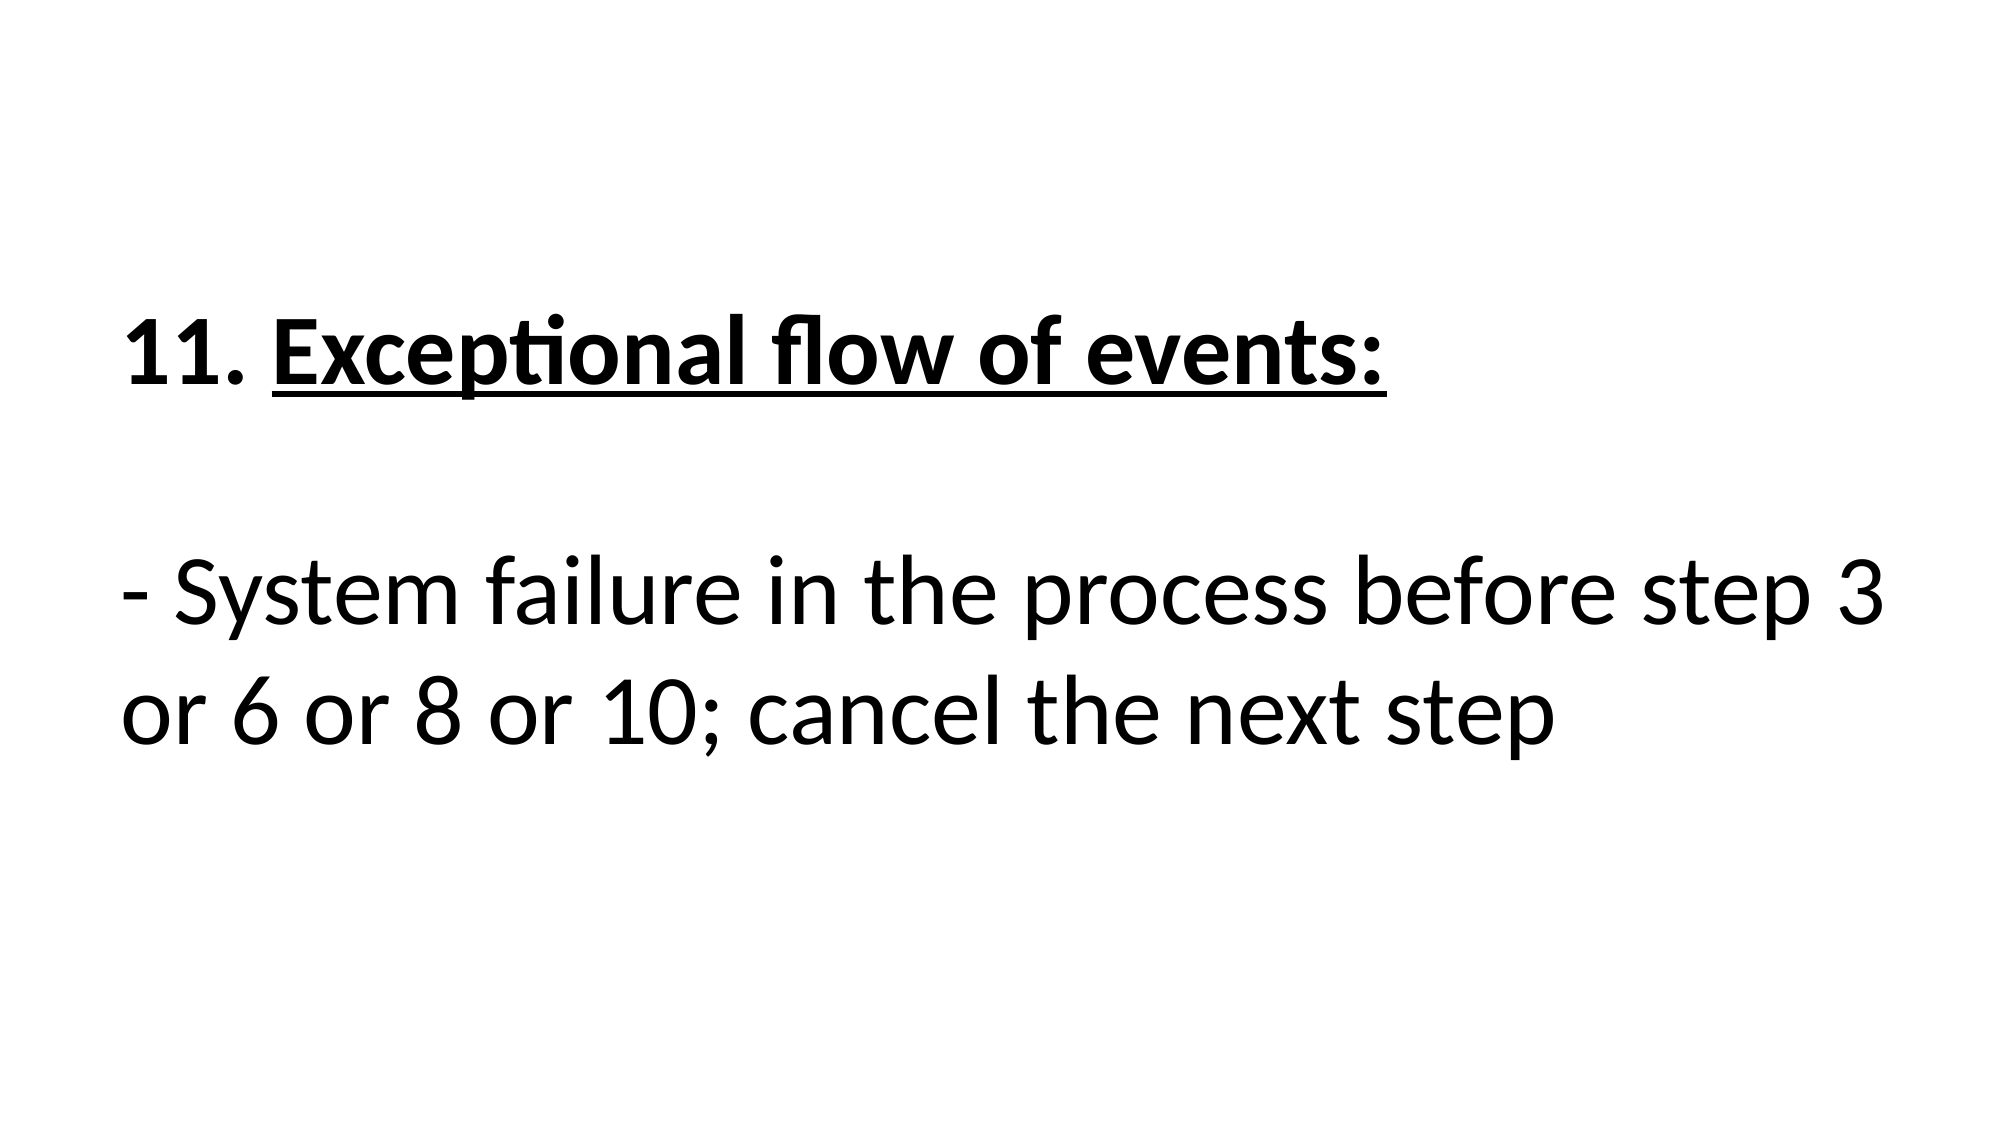

11. Exceptional flow of events:
- System failure in the process before step 3 or 6 or 8 or 10; cancel the next step